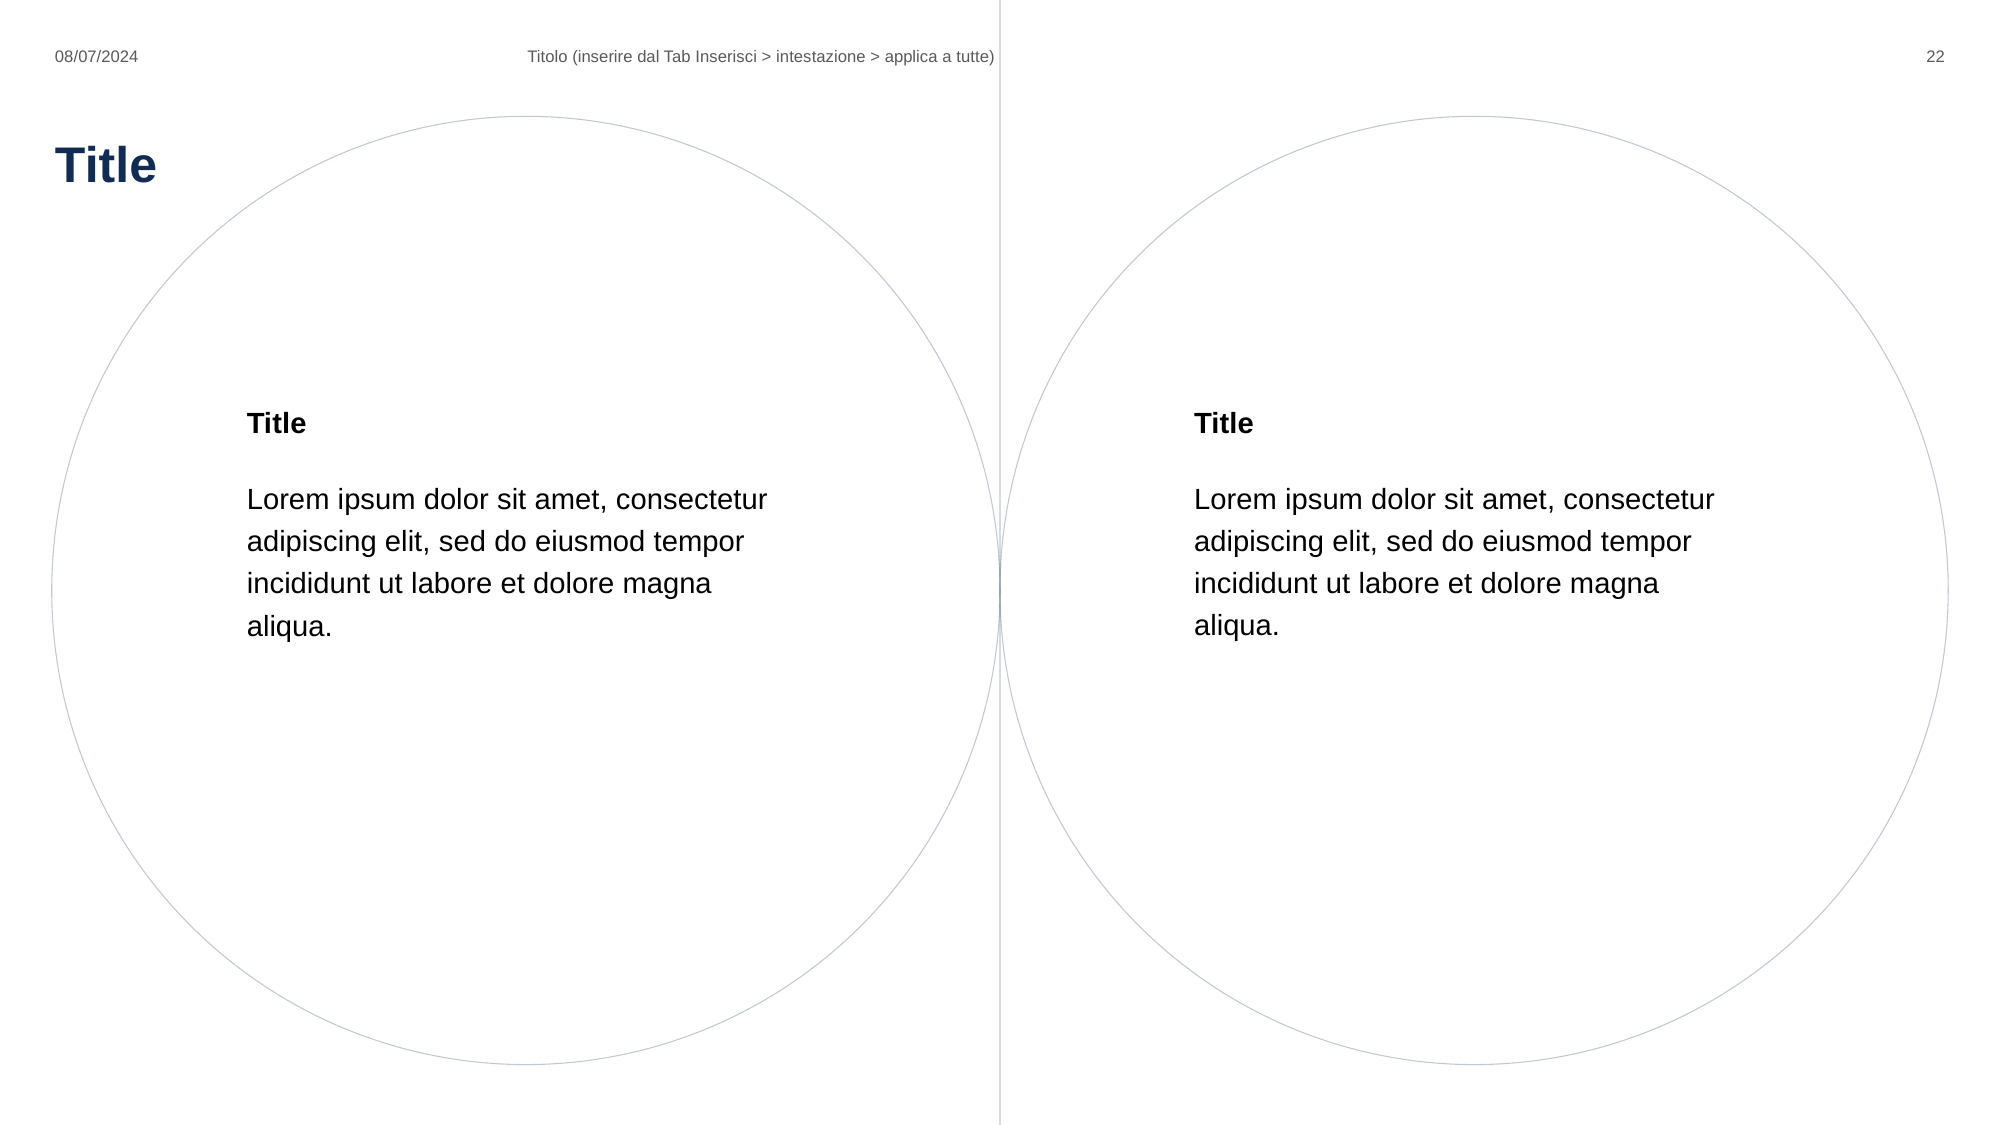

08/07/2024
Titolo (inserire dal Tab Inserisci > intestazione > applica a tutte)
22
# Title
Title
Title
Lorem ipsum dolor sit amet, consectetur adipiscing elit, sed do eiusmod tempor incididunt ut labore et dolore magna aliqua.
Lorem ipsum dolor sit amet, consectetur adipiscing elit, sed do eiusmod tempor incididunt ut labore et dolore magna aliqua.